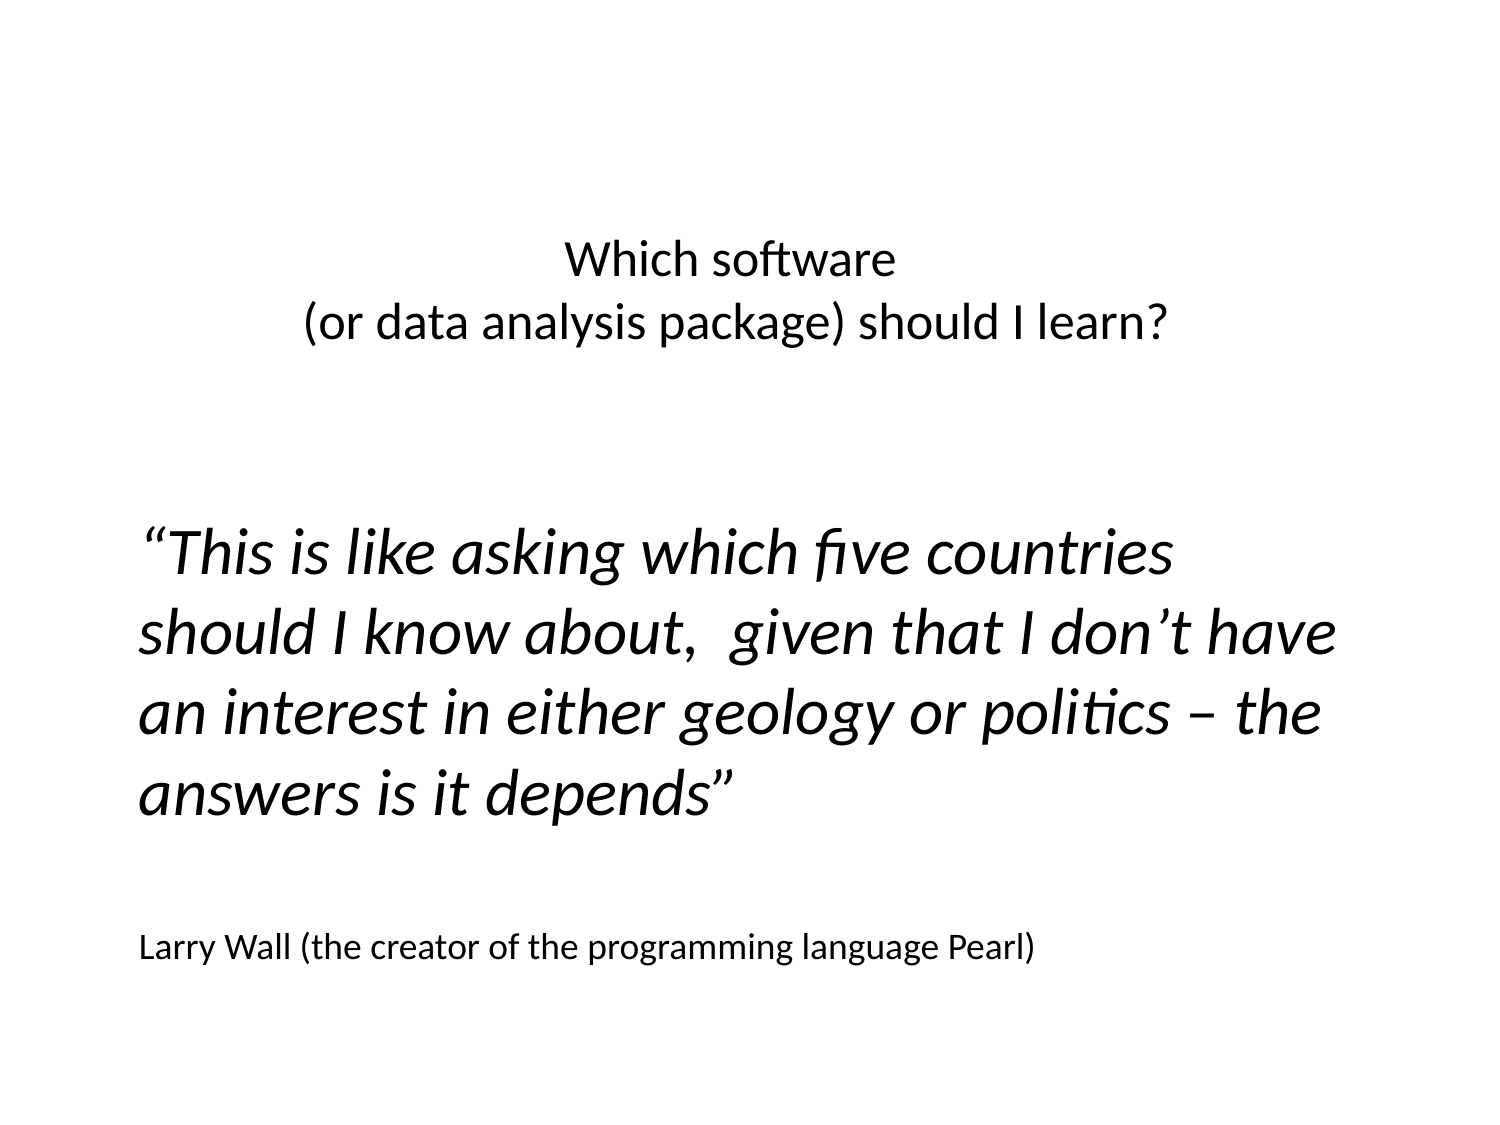

# Which software (or data analysis package) should I learn?
“This is like asking which five countries should I know about,  given that I don’t have an interest in either geology or politics – the answers is it depends”

Larry Wall (the creator of the programming language Pearl)